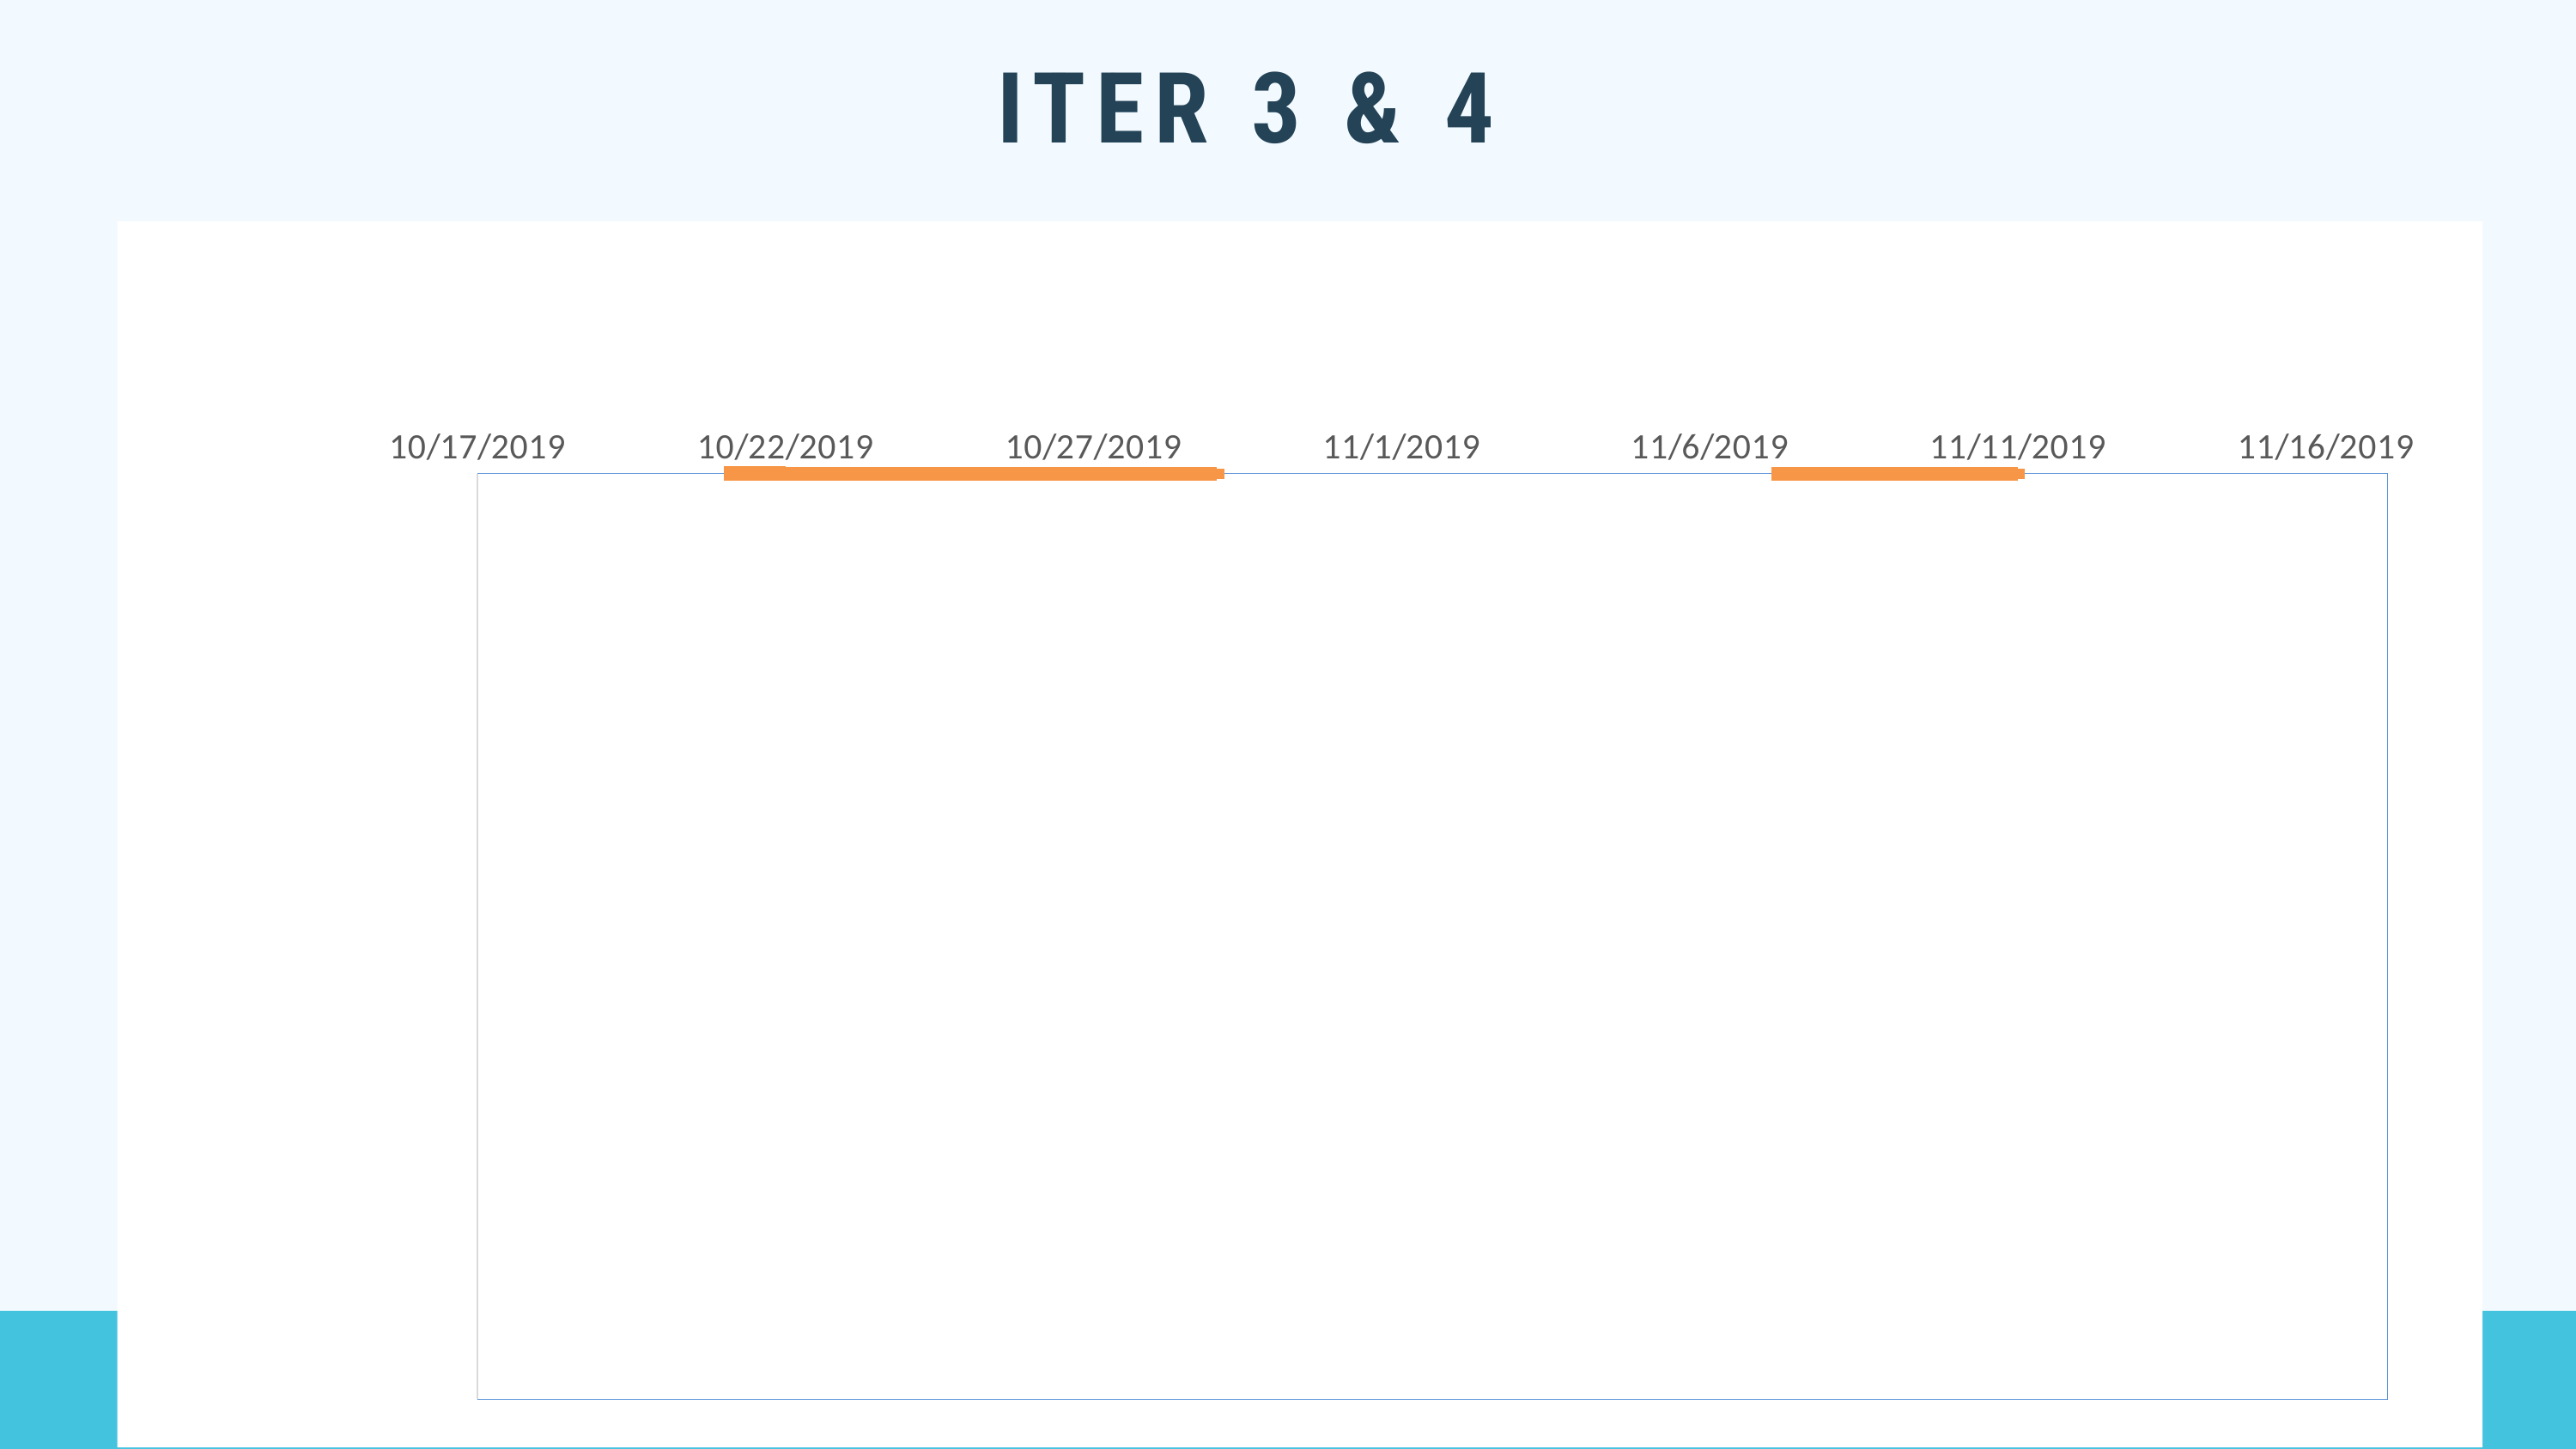

ITER 3 & 4

### Chart

| Category | Start actual date | # days | Start Plan date |  | Dependency End Date |
|---|---|---|---|---|---|
| Admin functions (Update, delete, drop) | 43759.0 | 1.0 | 8.2 | 8.2 | 8.299999999999999 |
| Admin page UI | 43762.0 | 1.0 | 7.2 | 7.2 | 7.3 |
| Admin dump functions | 43759.0 | 3.0 | 6.2 | 6.2 | 6.3 |
| Round 2 clearing logic | 43760.0 | 7.0 | 5.2 | 5.2 | 5.3 |
| Debug UAT bugs | 43776.0 | 3.0 | 4.2 | 4.2 | 4.3 |
| Bid status | 43779.0 | 1.0 | 3.2 | 3.2 | 3.3000000000000003 |